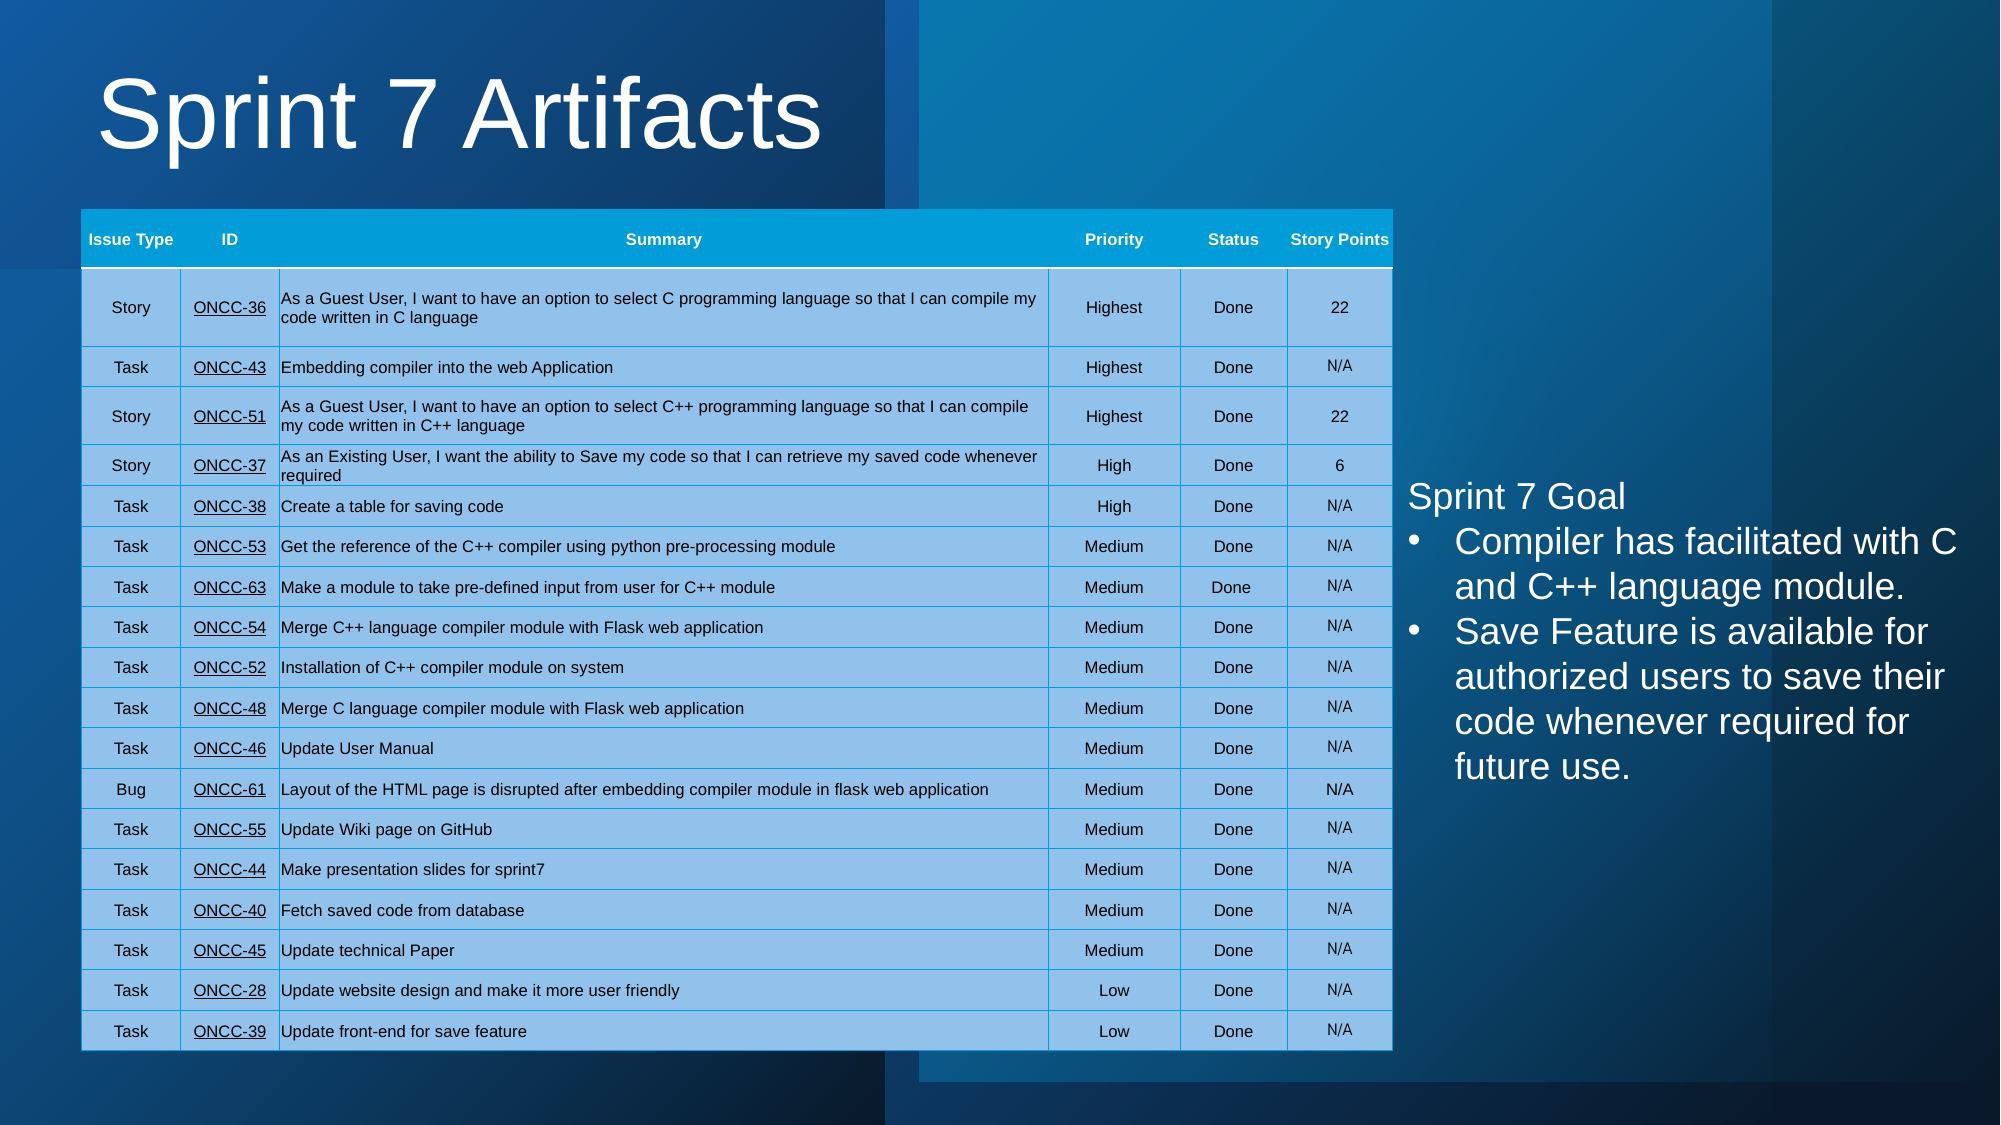

# Sprint 7 Artifacts
| Issue Type | ID | Summary | Priority | Status | Expected Story Points | Total Story Points (Completed) |
| --- | --- | --- | --- | --- | --- | --- |
| Story | ONCC-19 | As a Guest User, I want to have an option to select Java programming language so that I can compile my code written in Java language | High | Done | 8 | 8 |
| Story | ONCC-20e | As a Registered User, I want to have a login page so that I can use features like save and edit existing code which are exclusively available for registered users only | High | Done | 2 | 2 |
| Task | ONCC-21e | Decoding the password while comparing the password | High | Done | 0 | 0 |
| Task | ONCC-22e | Initiate the saving source code module in front-end | High | Done | 0 | 0 |
| Task | ONCC-23e | Create table for saving source code | High | Done | 0 | 0 |
| Task | ONCC-24e | Aggregation of the tables for saving source code to specific user | High | Done | 0 | 0 |
| Task | ONCC-26e | Create session for each user after login | High | Done | 0 | 0 |
| Task | ONCC-18e | Existing user can not re-register | Medium | Done | 0 | 0 |
| Task | ONCC-25e | REST-API Put, Update, Delete Command | Medium | Done | 0 | 0 |
| Issue Type | ID | Summary | Priority | Status | Story Points |
| --- | --- | --- | --- | --- | --- |
| Story | ONCC-26 | As a guest user I want to access a web application on cloud server so that I can compile code in any programming languages | Highest | Done | 4 |
| Story | ONCC-36 | As a guest user I want to have C programming language option so that I can compile my code in C language | Highest | Moved to Sprint 7 | 22 |
| Task | ONCC-24 | Get reference of C compiler using python pre-processing module | Highest | Done | N/A |
| Task | ONCC-21 | Migration of MongoDB user table to DynamoDB part2 | Highest | Done | N/A |
| Task | ONCC-20 | Onboarded whole team on AWS | Highest | Done | N/A |
| Task | ONCC-48 | Merging C module with flask web application | Medium | Moved to 7 | N/A |
| Bug | ONCC-49 | Connectivity between C module and web application | Medium | Moved to 7 | N/A |
| Task | ONCC-25 | Make a module to take pre-defined input from user | Medium | Done | N/A |
| Task | ONCC-23 | Installation of C module on system | Medium | Done | N/A |
| Task | ONCC-29 | Create sprint 6 presentation slides | Medium | Done | N/A |
| Task | ONCC-28 | Update website design to make user friendly | Low | Moved to 7 | N/A |
| Task | ONCC-31 | Update user manual sprint 6 | Low | Done | N/A |
| Task | ONCC-30 | Update technical paper sprint 6 | Low | Done | N/A |
| Task | ONCC-35 | Update wiki page sprint 6 | Low | Done | N/A |
| Issue Type | ID | Summary | Priority | Status | Story Points |
| --- | --- | --- | --- | --- | --- |
| Story | ONCC-36 | As a Guest User, I want to have an option to select C programming language so that I can compile my code written in C language | Highest | Done | 22 |
| Task | ONCC-43 | Embedding compiler into the web Application | Highest | Done | N/A |
| Story | ONCC-51 | As a Guest User, I want to have an option to select C++ programming language so that I can compile my code written in C++ language | Highest | Done | 22 |
| Story | ONCC-37 | As an Existing User, I want the ability to Save my code so that I can retrieve my saved code whenever required | High | Done | 6 |
| Task | ONCC-38 | Create a table for saving code | High | Done | N/A |
| Task | ONCC-53 | Get the reference of the C++ compiler using python pre-processing module | Medium | Done | N/A |
| Task | ONCC-63 | Make a module to take pre-defined input from user for C++ module | Medium | Done | N/A |
| Task | ONCC-54 | Merge C++ language compiler module with Flask web application | Medium | Done | N/A |
| Task | ONCC-52 | Installation of C++ compiler module on system | Medium | Done | N/A |
| Task | ONCC-48 | Merge C language compiler module with Flask web application | Medium | Done | N/A |
| Task | ONCC-46 | Update User Manual | Medium | Done | N/A |
| Bug | ONCC-61 | Layout of the HTML page is disrupted after embedding compiler module in flask web application | Medium | Done | N/A |
| Task | ONCC-55 | Update Wiki page on GitHub | Medium | Done | N/A |
| Task | ONCC-44 | Make presentation slides for sprint7 | Medium | Done | N/A |
| Task | ONCC-40 | Fetch saved code from database | Medium | Done | N/A |
| Task | ONCC-45 | Update technical Paper | Medium | Done | N/A |
| Task | ONCC-28 | Update website design and make it more user friendly | Low | Done | N/A |
| Task | ONCC-39 | Update front-end for save feature | Low | Done | N/A |
Sprint 7 Goal
Compiler has facilitated with C and C++ language module.
Save Feature is available for authorized users to save their code whenever required for future use.